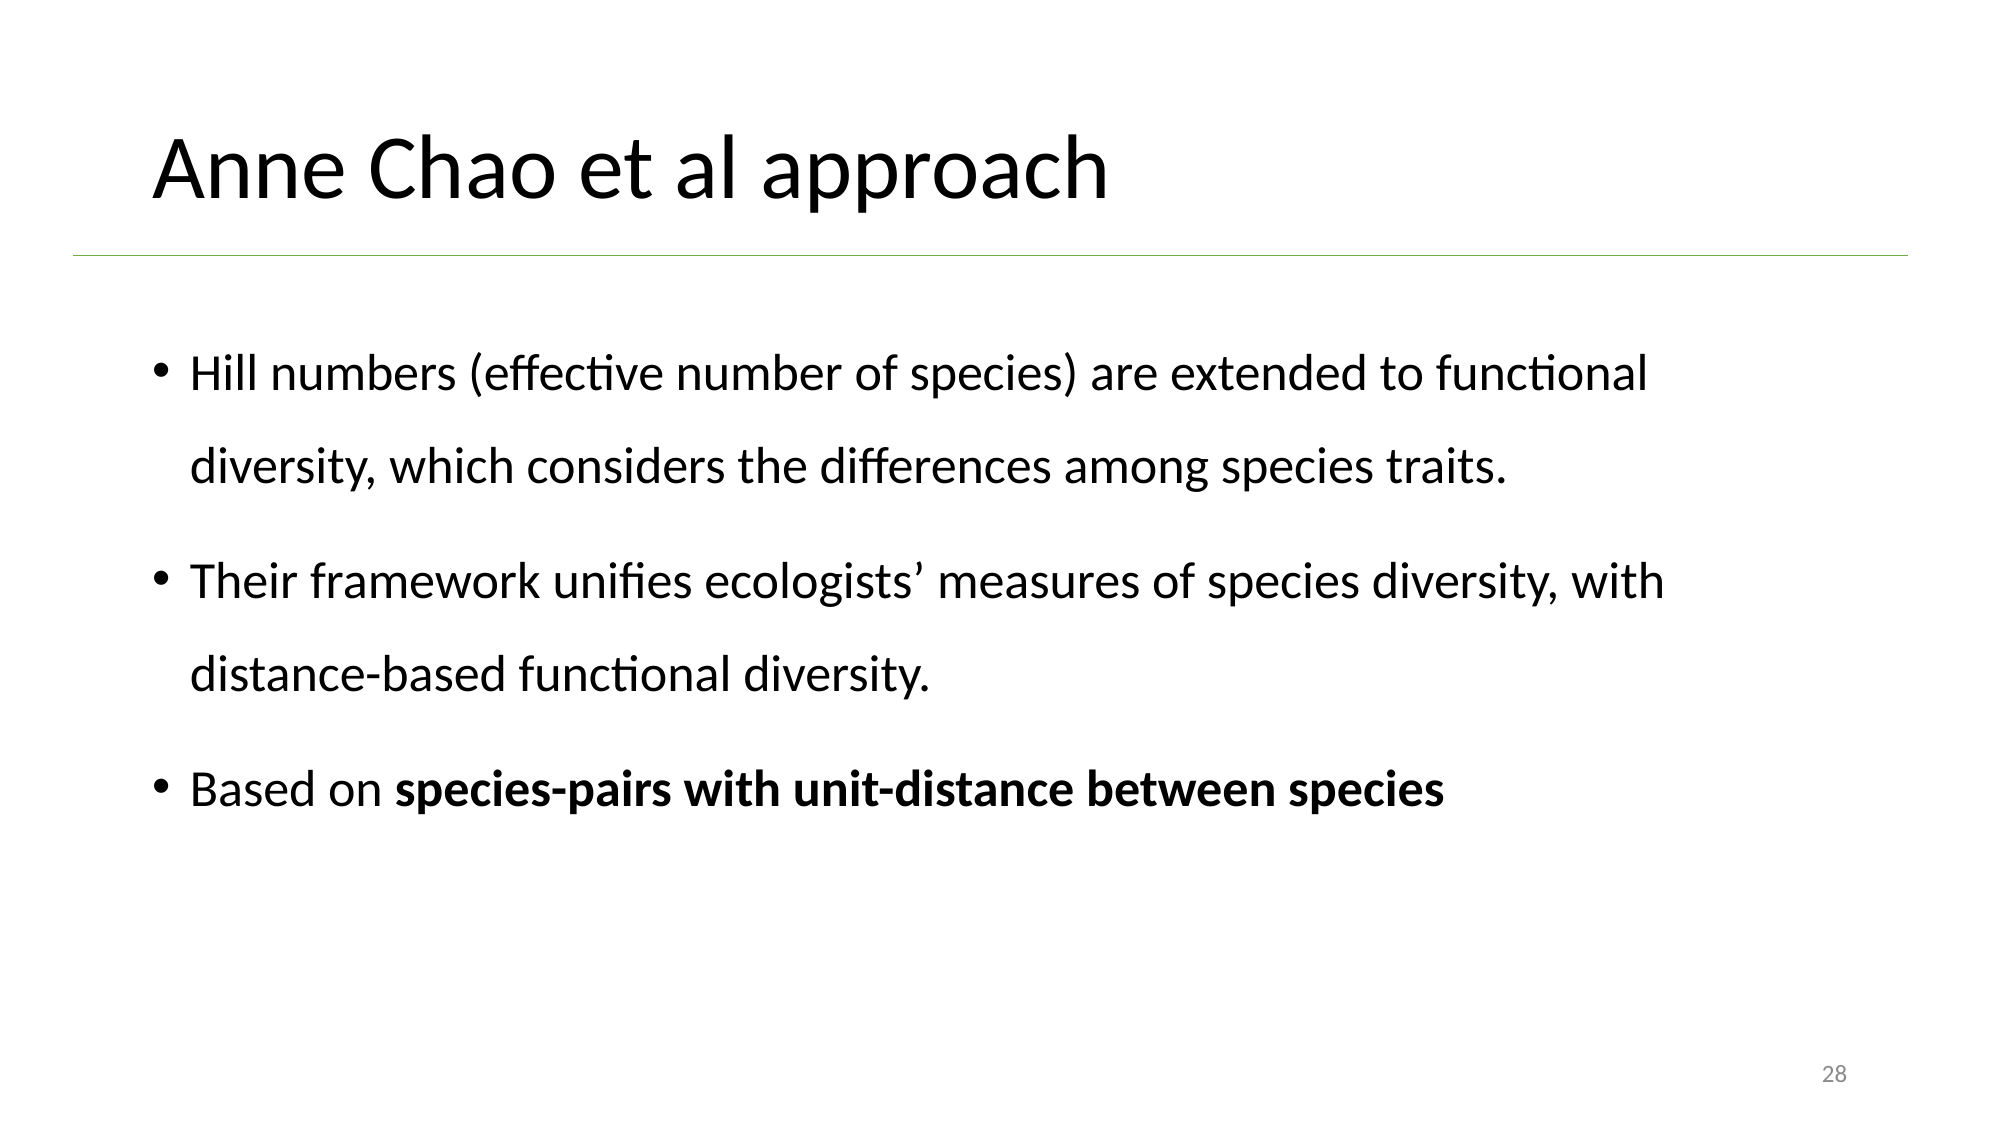

# Anne Chao et al approach
Hill numbers (effective number of species) are extended to functional diversity, which considers the differences among species traits.
Their framework unifies ecologists’ measures of species diversity, with distance-based functional diversity.
Based on species-pairs with unit-distance between species
28